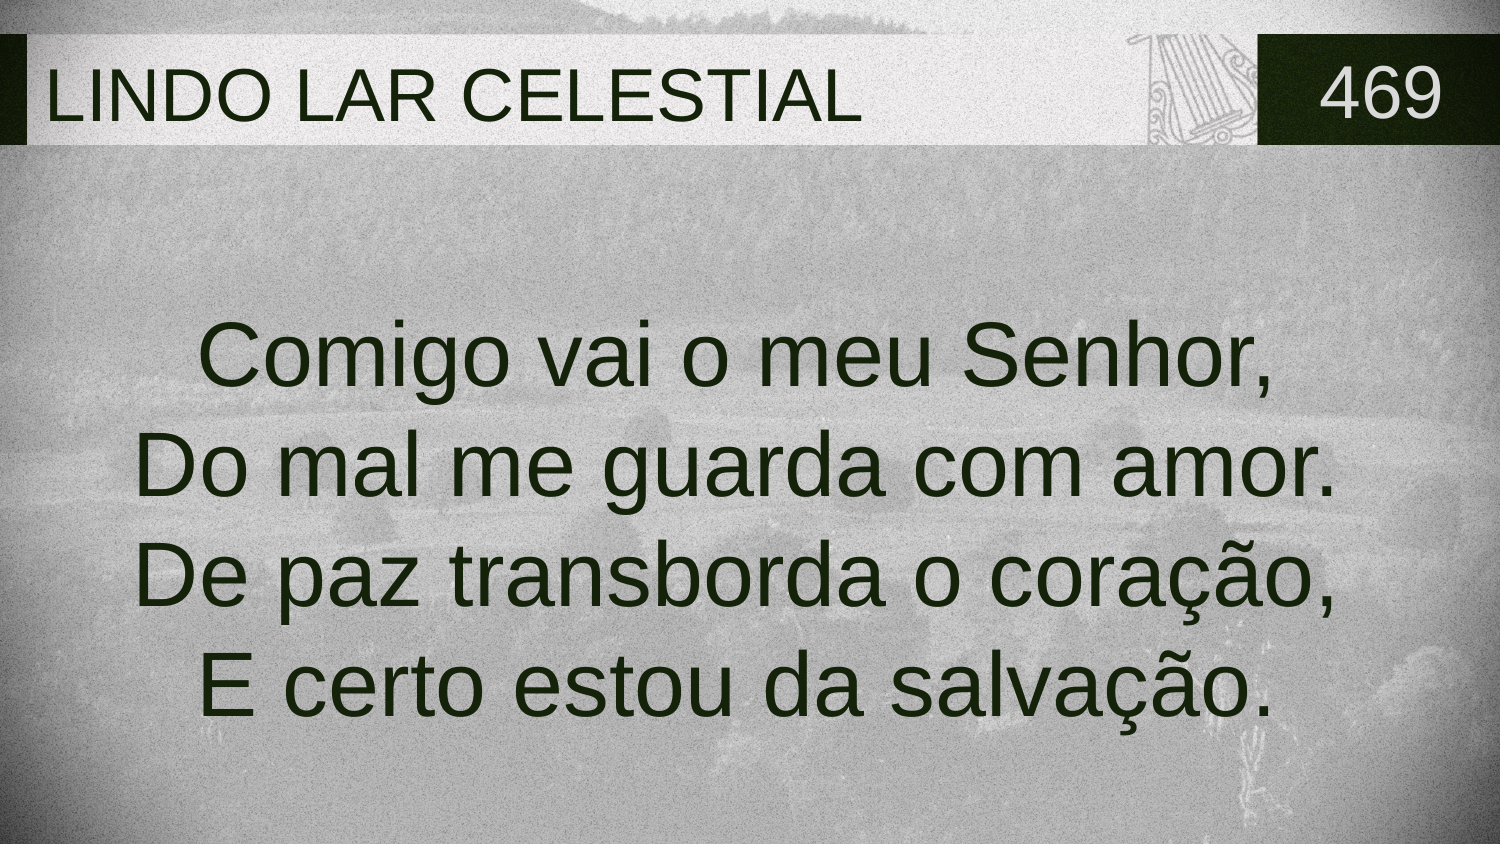

# LINDO LAR CELESTIAL
469
Comigo vai o meu Senhor,
Do mal me guarda com amor.
De paz transborda o coração,
E certo estou da salvação.